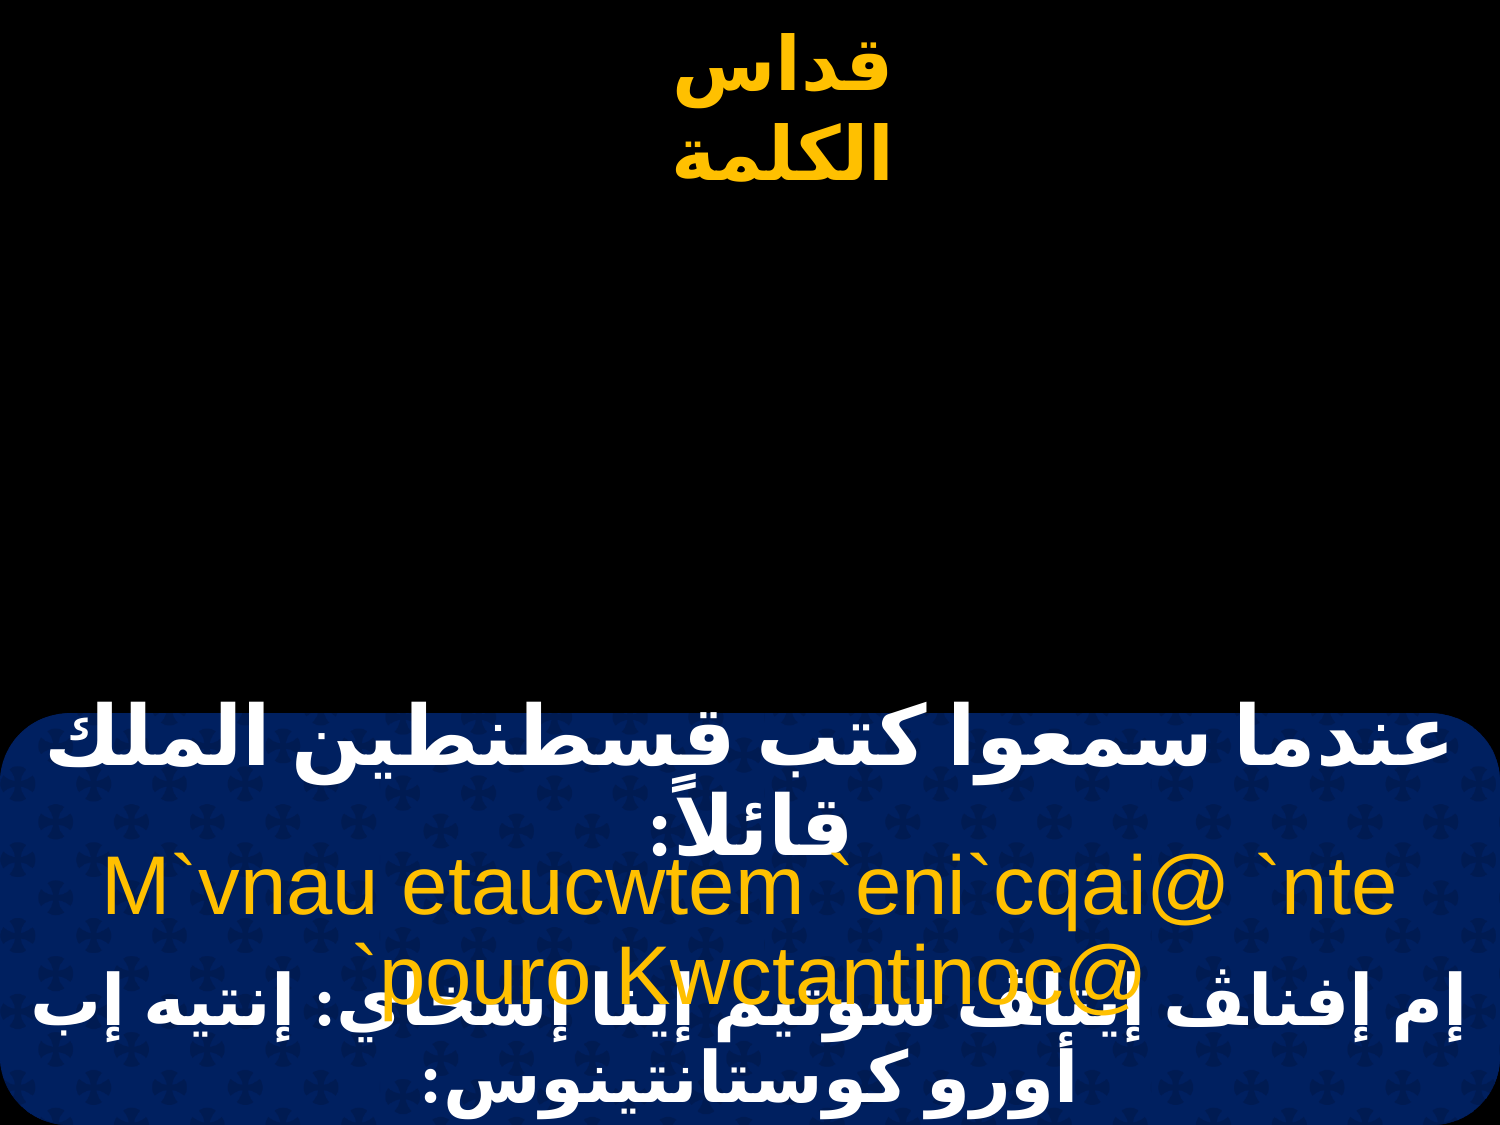

# عندما سمعوا كتب قسطنطين الملك قائلاً:
M`vnau etaucwtem `eni`cqai@ `nte `pouro Kwctantinoc@
إم إفناﭫ إيتاﭫ سوتيم إينا إسخاي: إنتيه إب أورو كوستانتينوس: